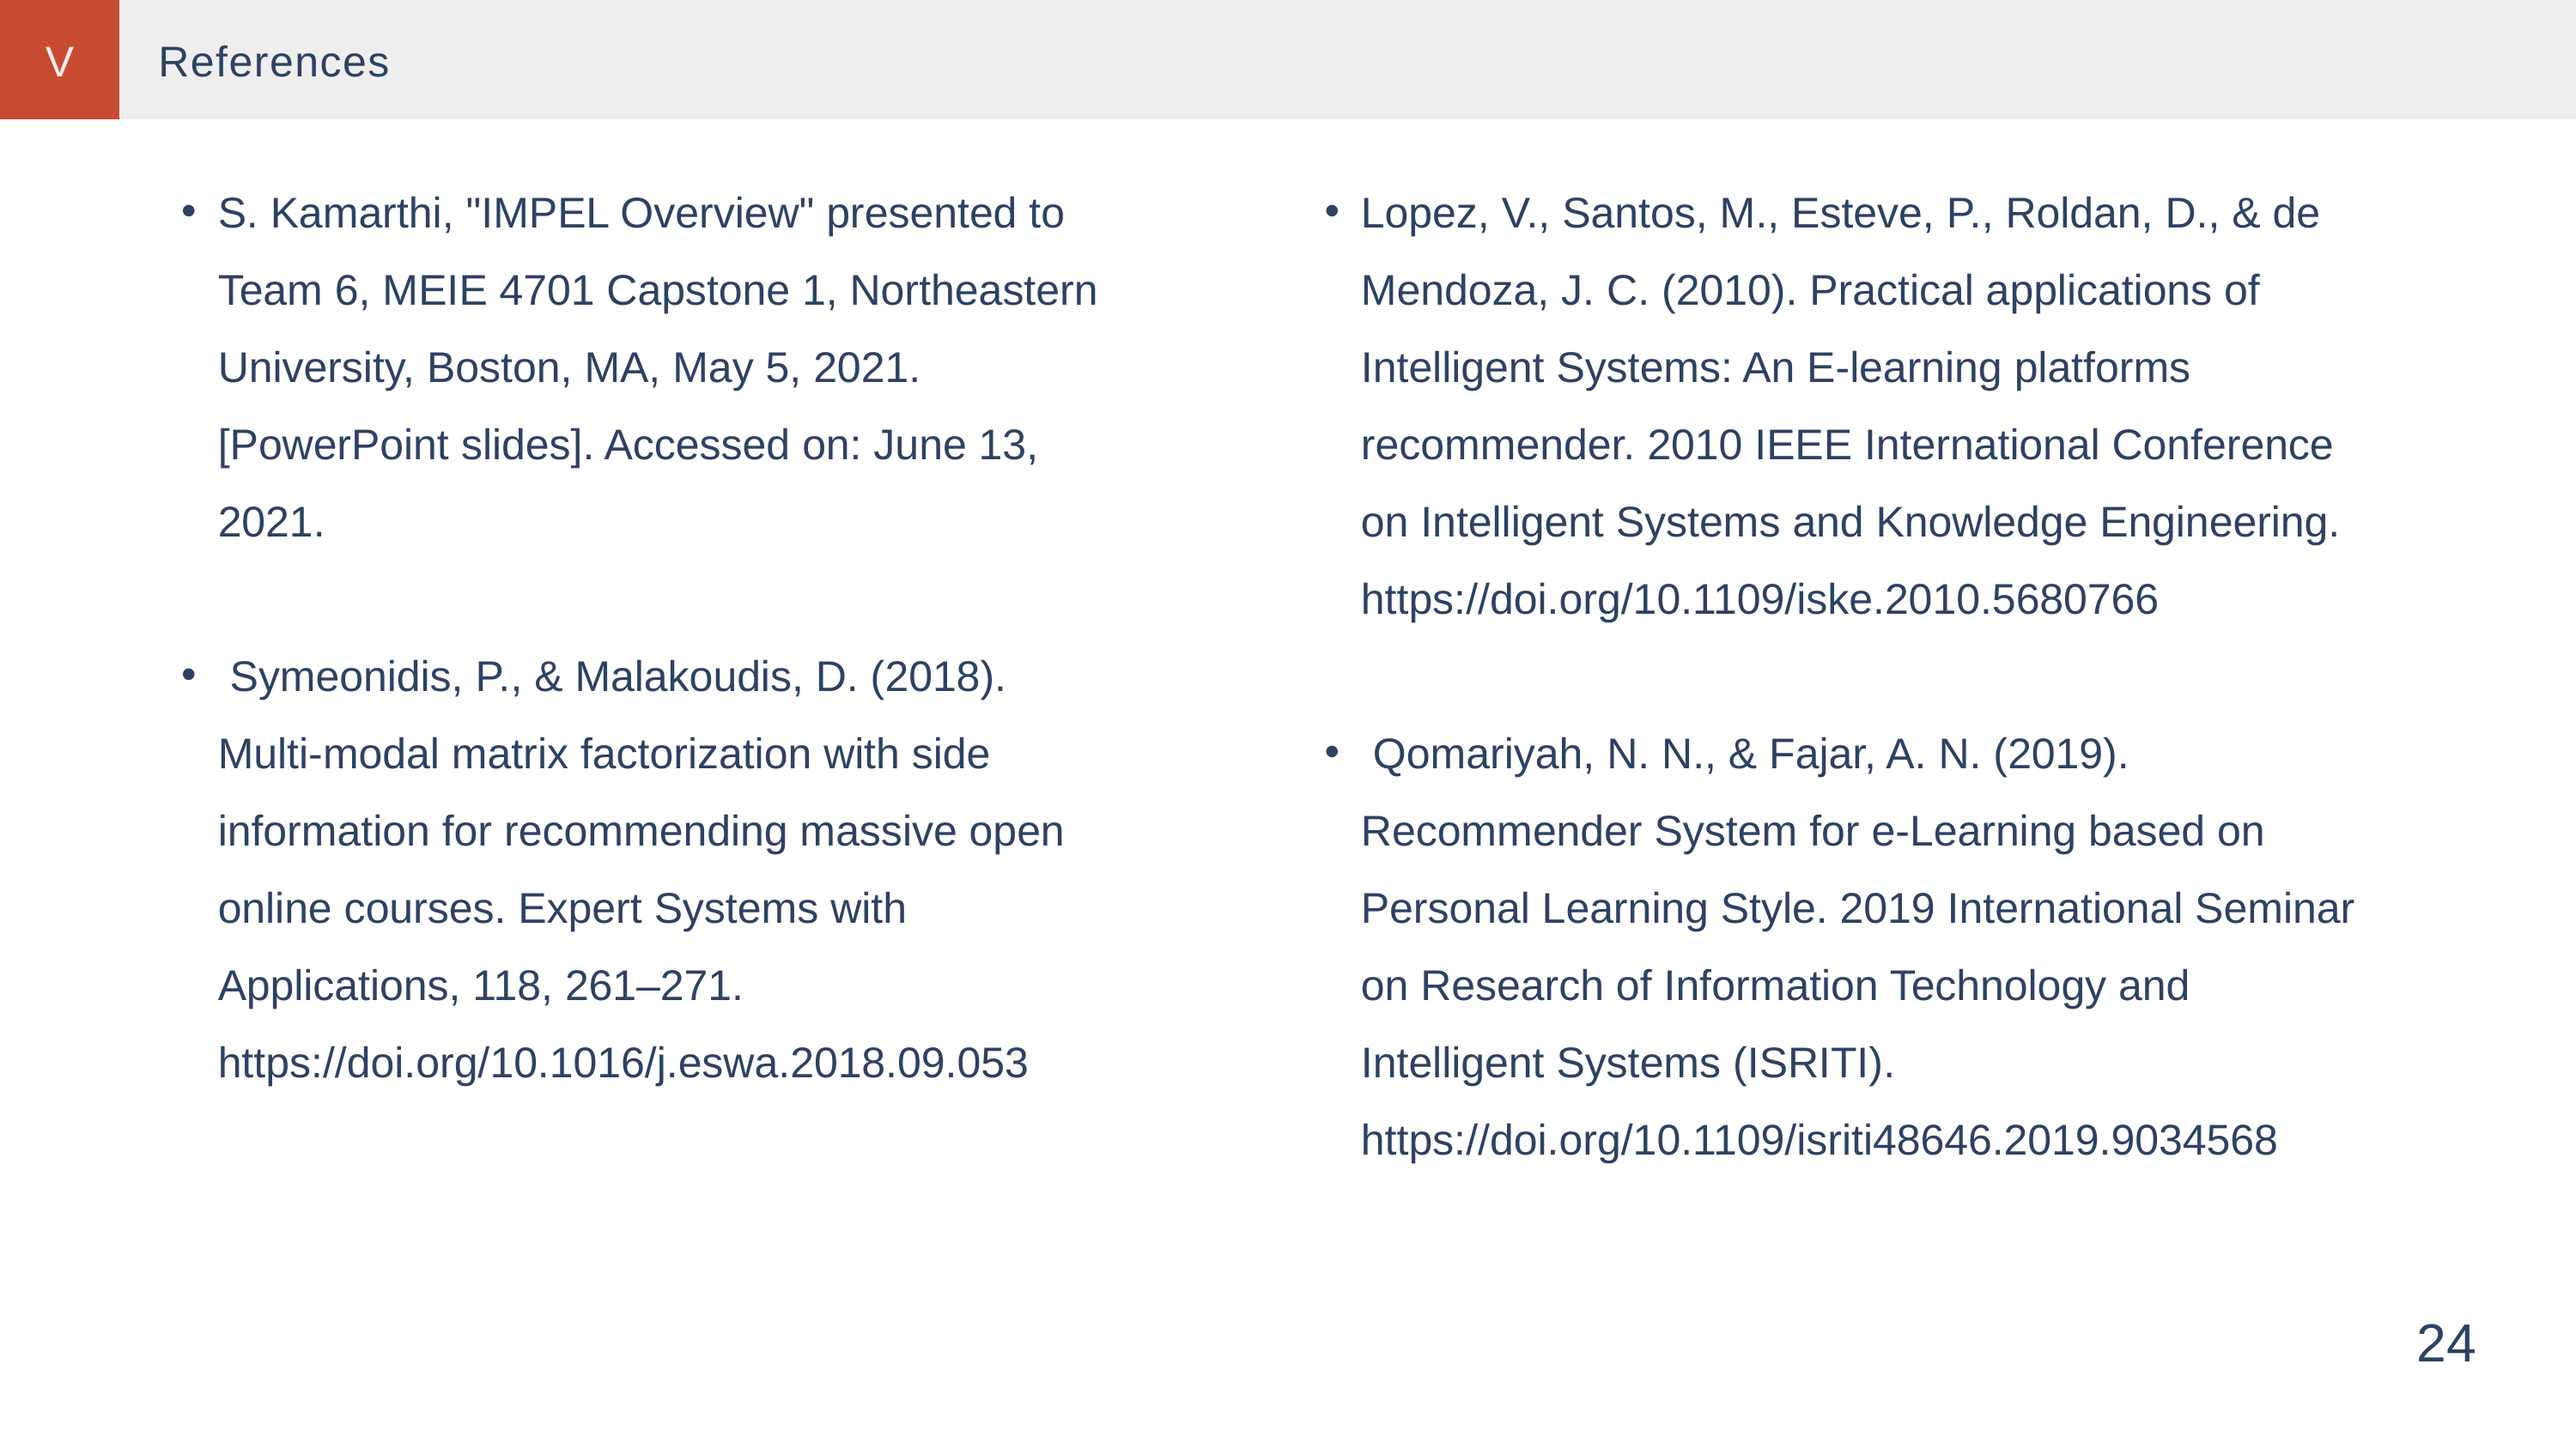

V
References
S. Kamarthi, "IMPEL Overview" presented to Team 6, MEIE 4701 Capstone 1, Northeastern University, Boston, MA, May 5, 2021. [PowerPoint slides]. Accessed on: June 13, 2021.

 Symeonidis, P., & Malakoudis, D. (2018). Multi-modal matrix factorization with side information for recommending massive open online courses. Expert Systems with Applications, 118, 261–271. https://doi.org/10.1016/j.eswa.2018.09.053

Lopez, V., Santos, M., Esteve, P., Roldan, D., & de Mendoza, J. C. (2010). Practical applications of Intelligent Systems: An E-learning platforms recommender. 2010 IEEE International Conference on Intelligent Systems and Knowledge Engineering. https://doi.org/10.1109/iske.2010.5680766

 Qomariyah, N. N., & Fajar, A. N. (2019). Recommender System for e-Learning based on Personal Learning Style. 2019 International Seminar on Research of Information Technology and Intelligent Systems (ISRITI). https://doi.org/10.1109/isriti48646.2019.9034568

24